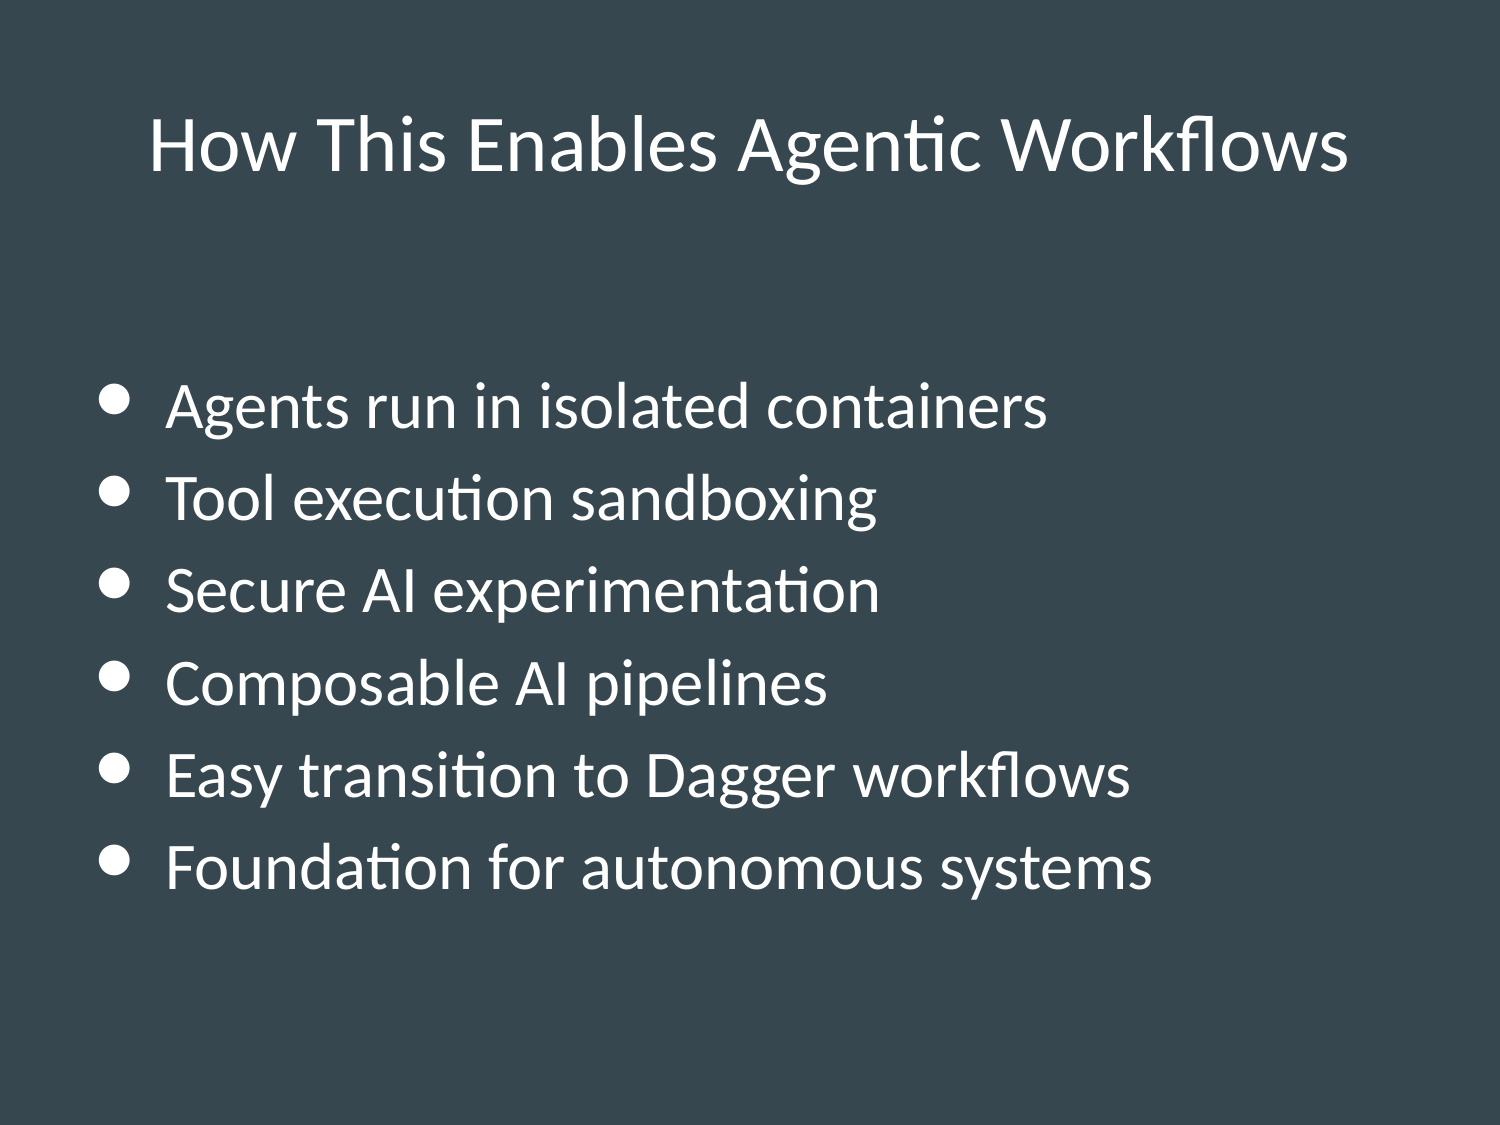

# How This Enables Agentic Workflows

Agents run in isolated containers
Tool execution sandboxing
Secure AI experimentation
Composable AI pipelines
Easy transition to Dagger workflows
Foundation for autonomous systems